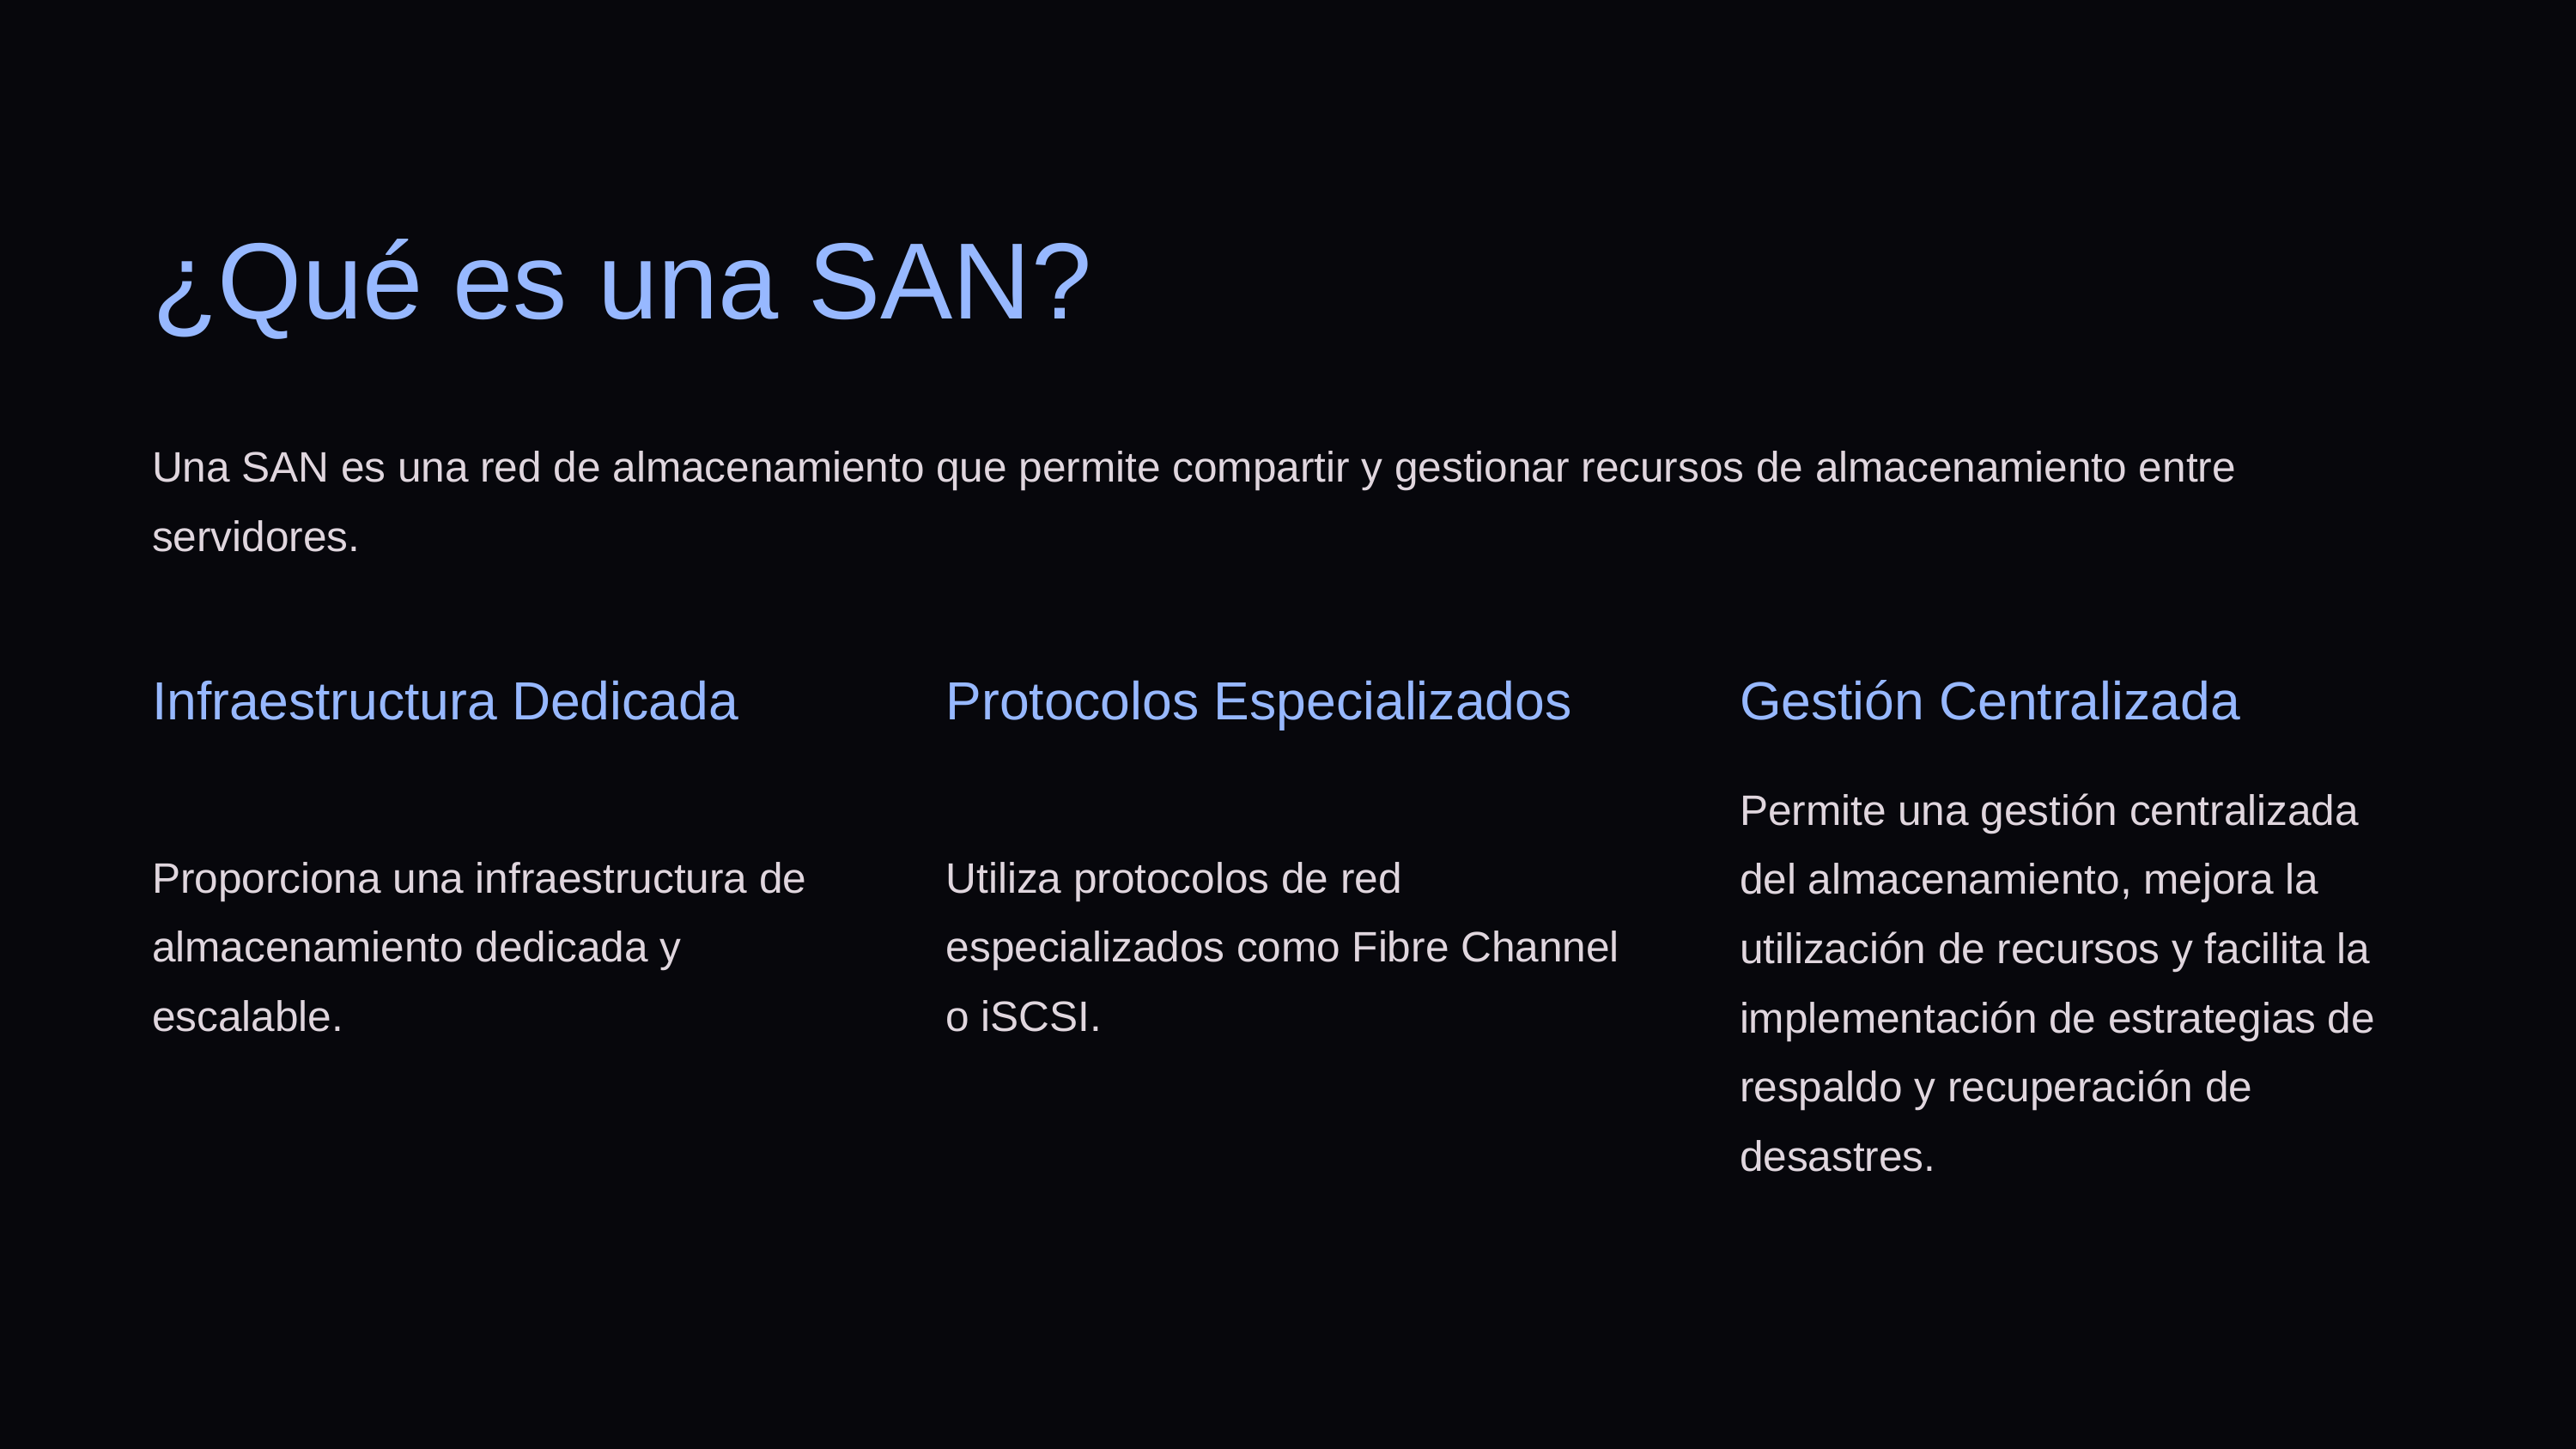

¿Qué es una SAN?
Una SAN es una red de almacenamiento que permite compartir y gestionar recursos de almacenamiento entre servidores.
Infraestructura Dedicada
Protocolos Especializados
Gestión Centralizada
Permite una gestión centralizada del almacenamiento, mejora la utilización de recursos y facilita la implementación de estrategias de respaldo y recuperación de desastres.
Proporciona una infraestructura de almacenamiento dedicada y escalable.
Utiliza protocolos de red especializados como Fibre Channel o iSCSI.